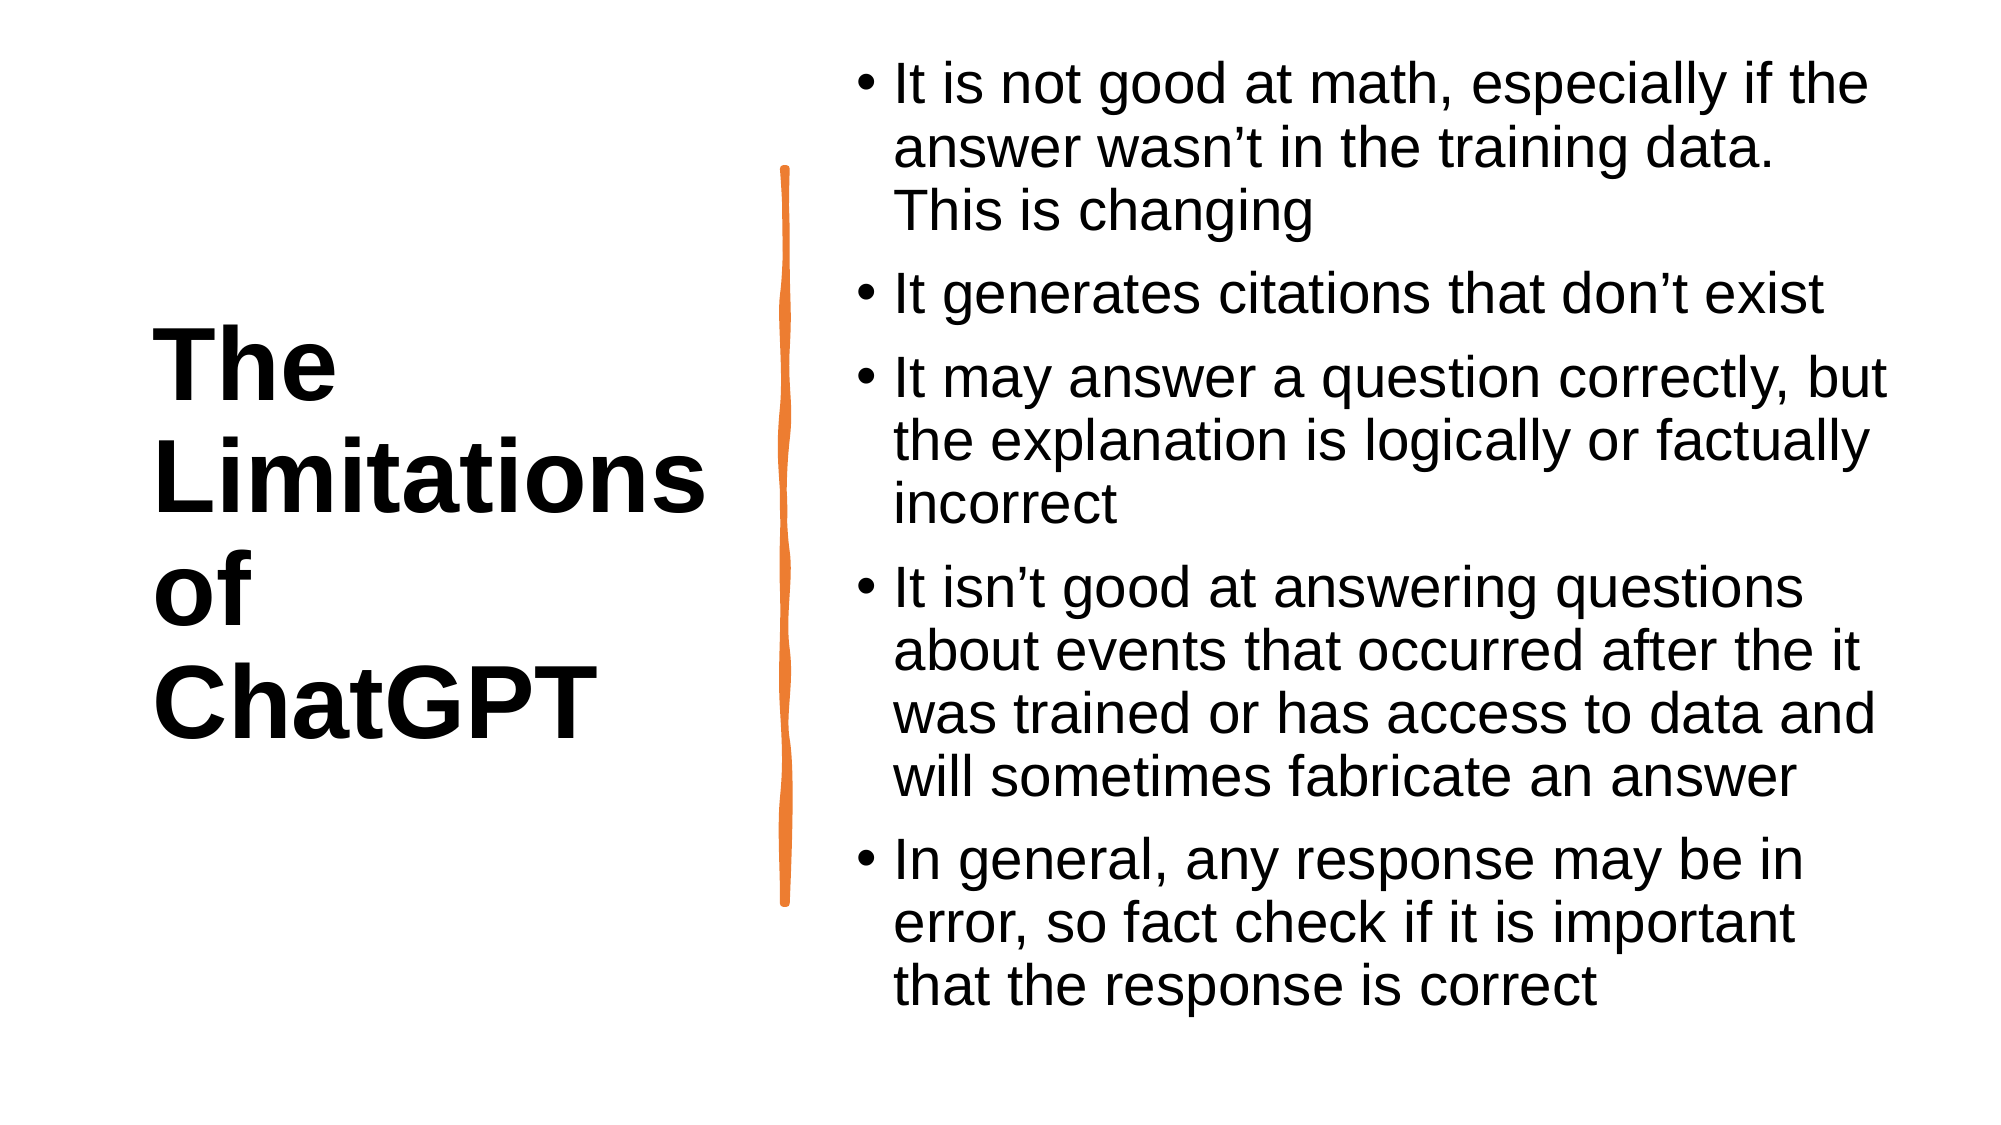

# The Limitations of ChatGPT
It is not good at math, especially if the answer wasn’t in the training data. This is changing
It generates citations that don’t exist
It may answer a question correctly, but the explanation is logically or factually incorrect
It isn’t good at answering questions about events that occurred after the it was trained or has access to data and will sometimes fabricate an answer
In general, any response may be in error, so fact check if it is important that the response is correct